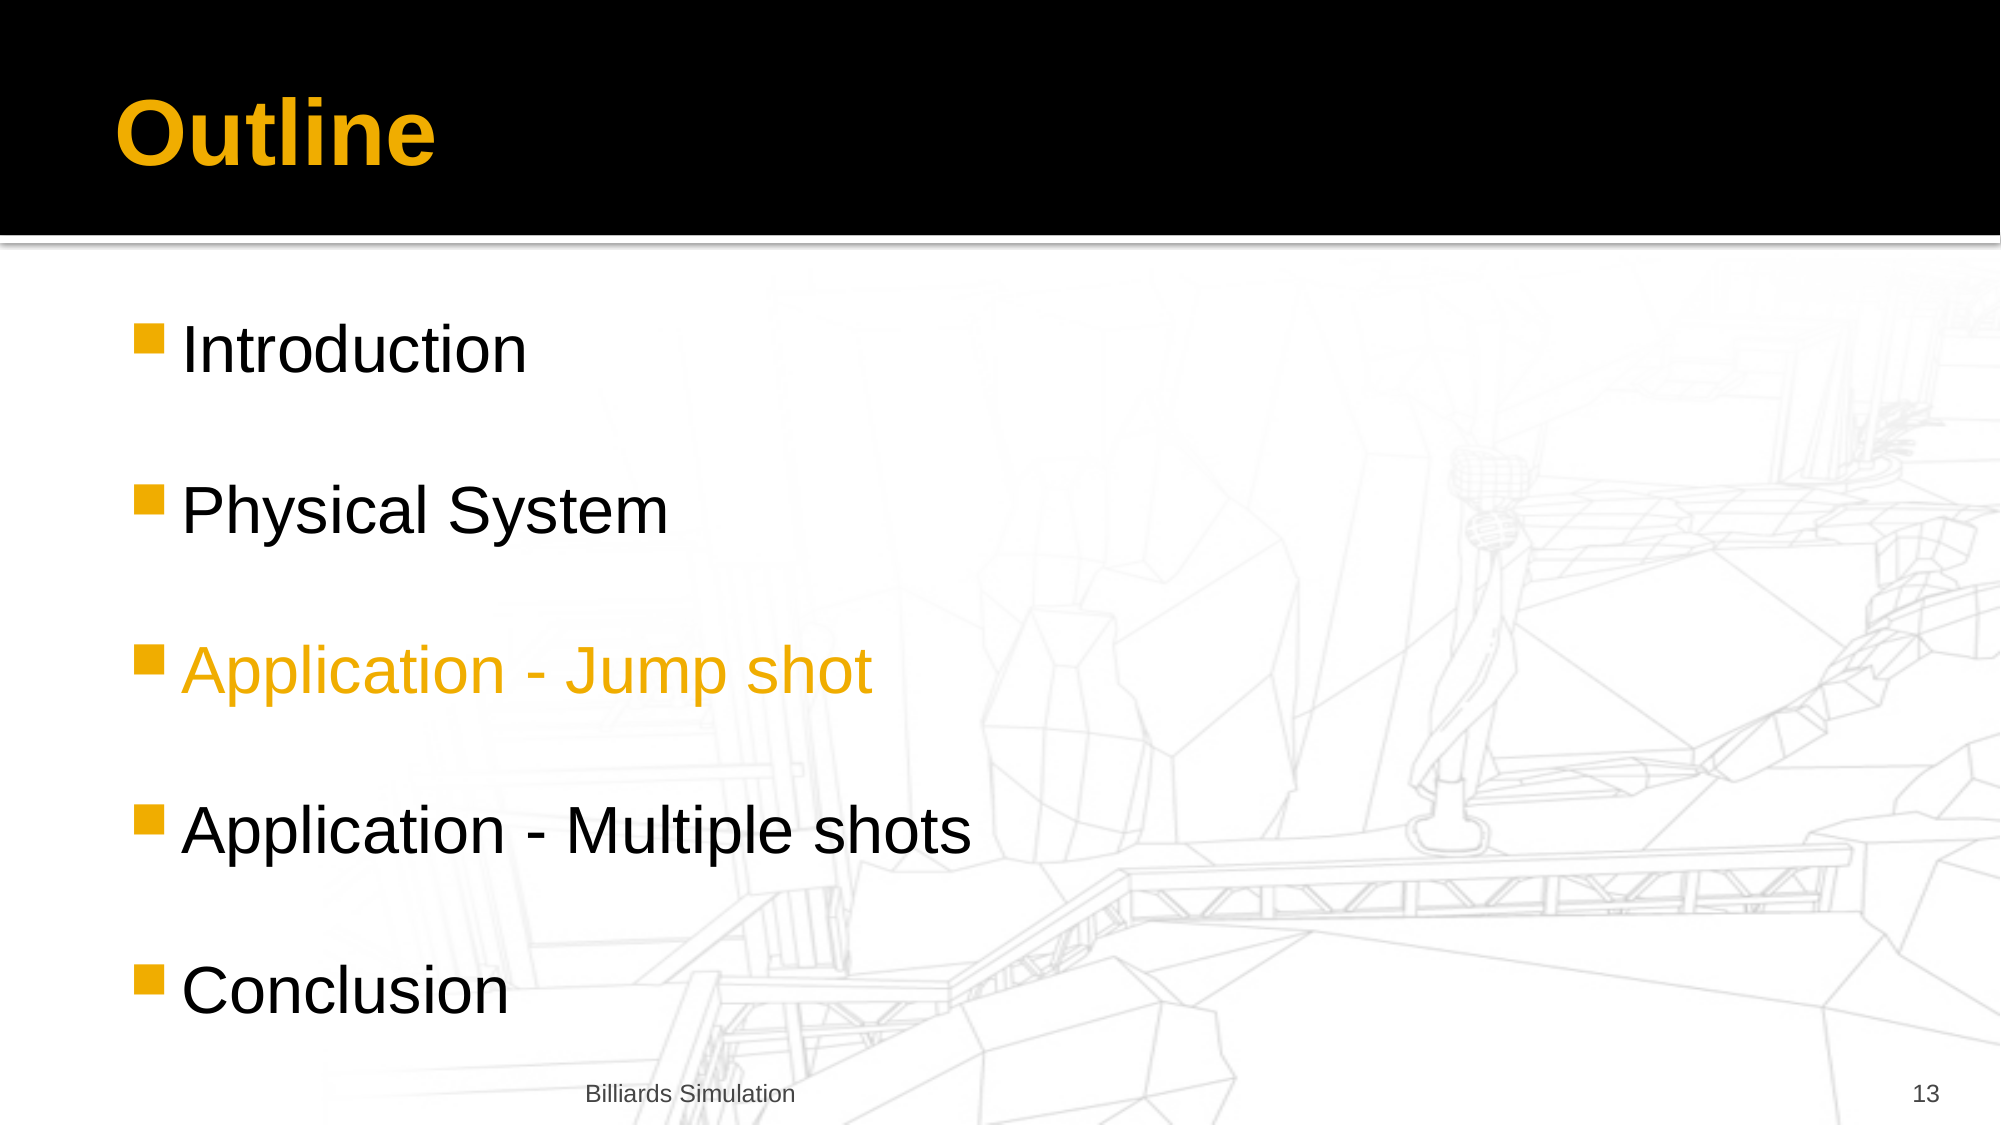

# Outline
Introduction

Physical System

Application - Jump shot

Application - Multiple shots

Conclusion

Billiards Simulation
13